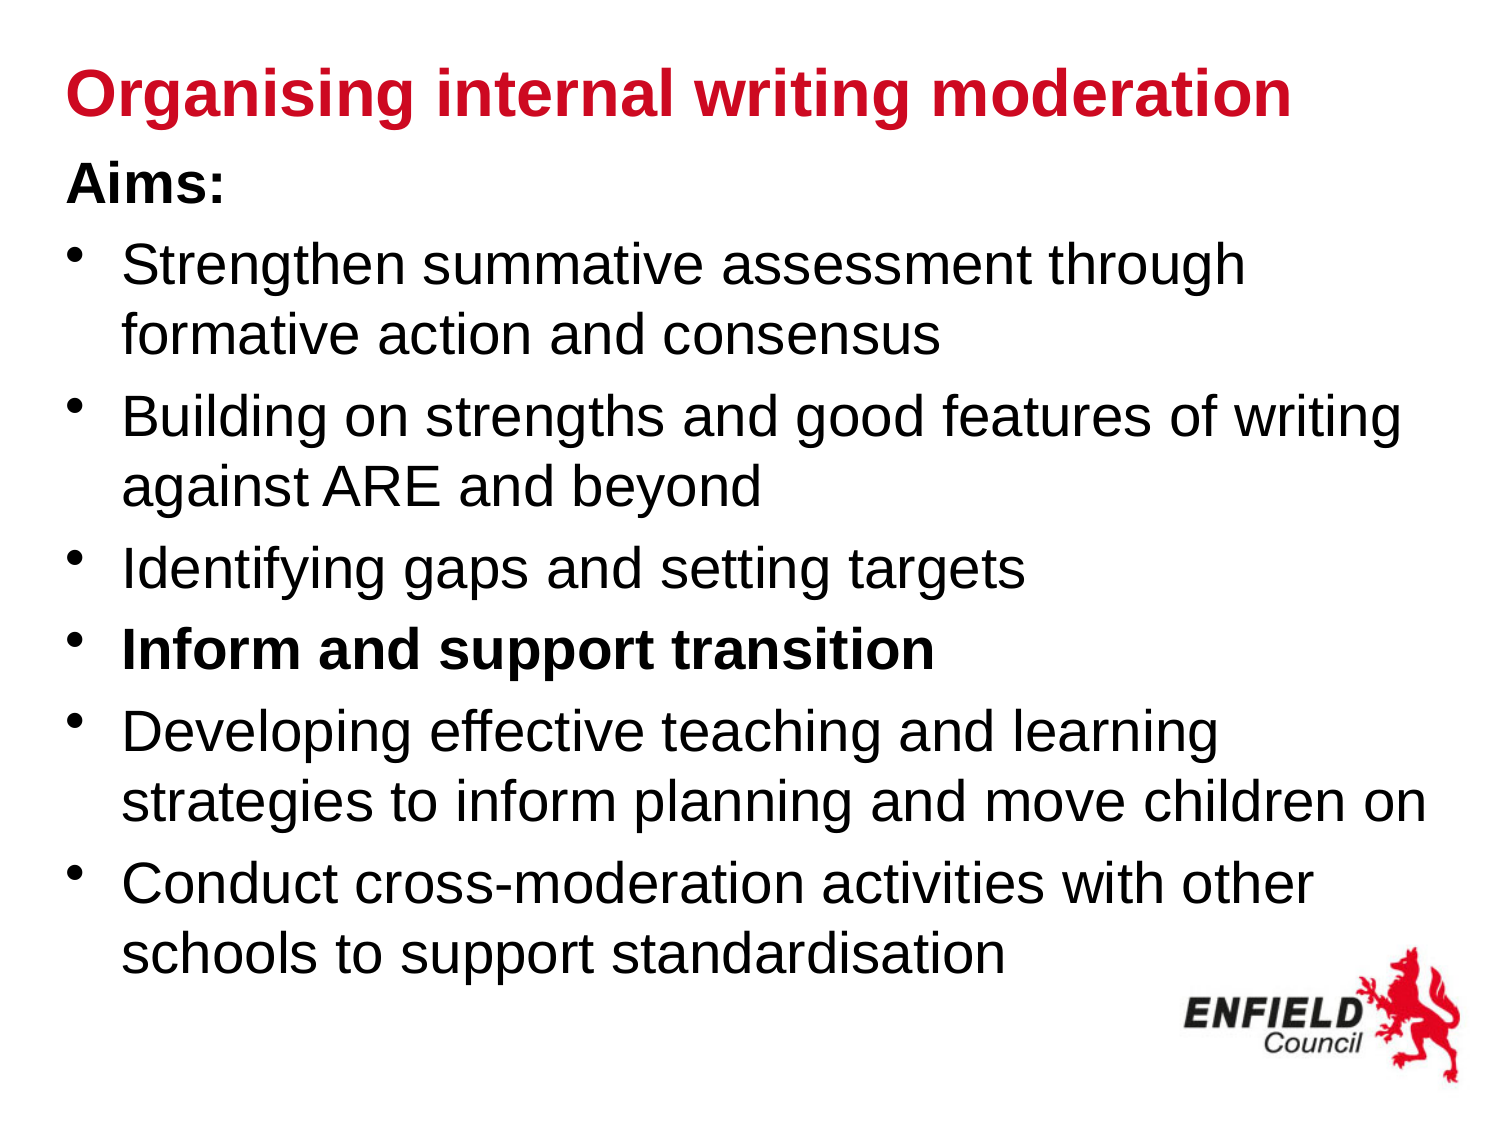

# Organising internal writing moderation
Aims:
Strengthen summative assessment through formative action and consensus
Building on strengths and good features of writing against ARE and beyond
Identifying gaps and setting targets
Inform and support transition
Developing effective teaching and learning strategies to inform planning and move children on
Conduct cross-moderation activities with other schools to support standardisation